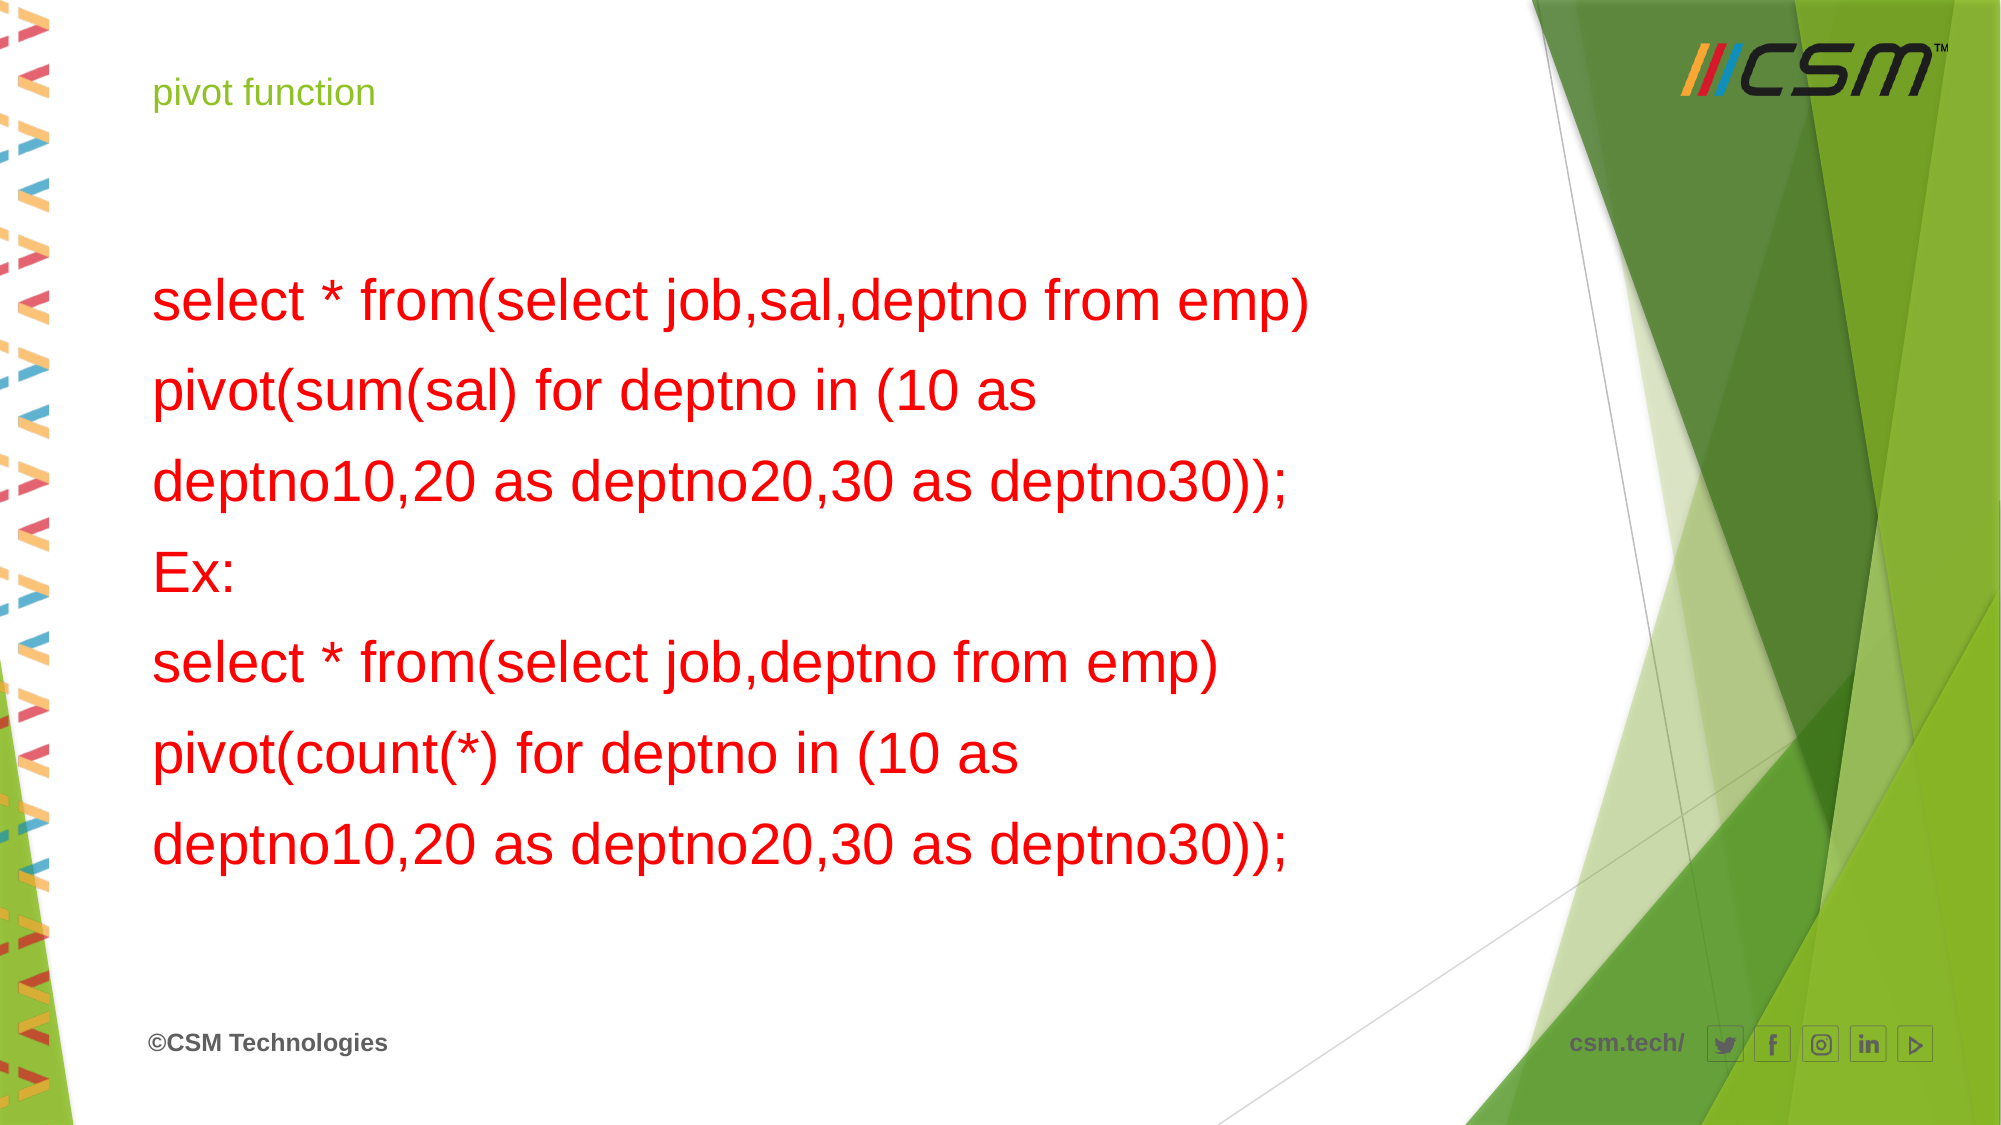

# pivot function
select * from(select job,sal,deptno from emp)
pivot(sum(sal) for deptno in (10 as
deptno10,20 as deptno20,30 as deptno30));
Ex:
select * from(select job,deptno from emp)
pivot(count(*) for deptno in (10 as
deptno10,20 as deptno20,30 as deptno30));